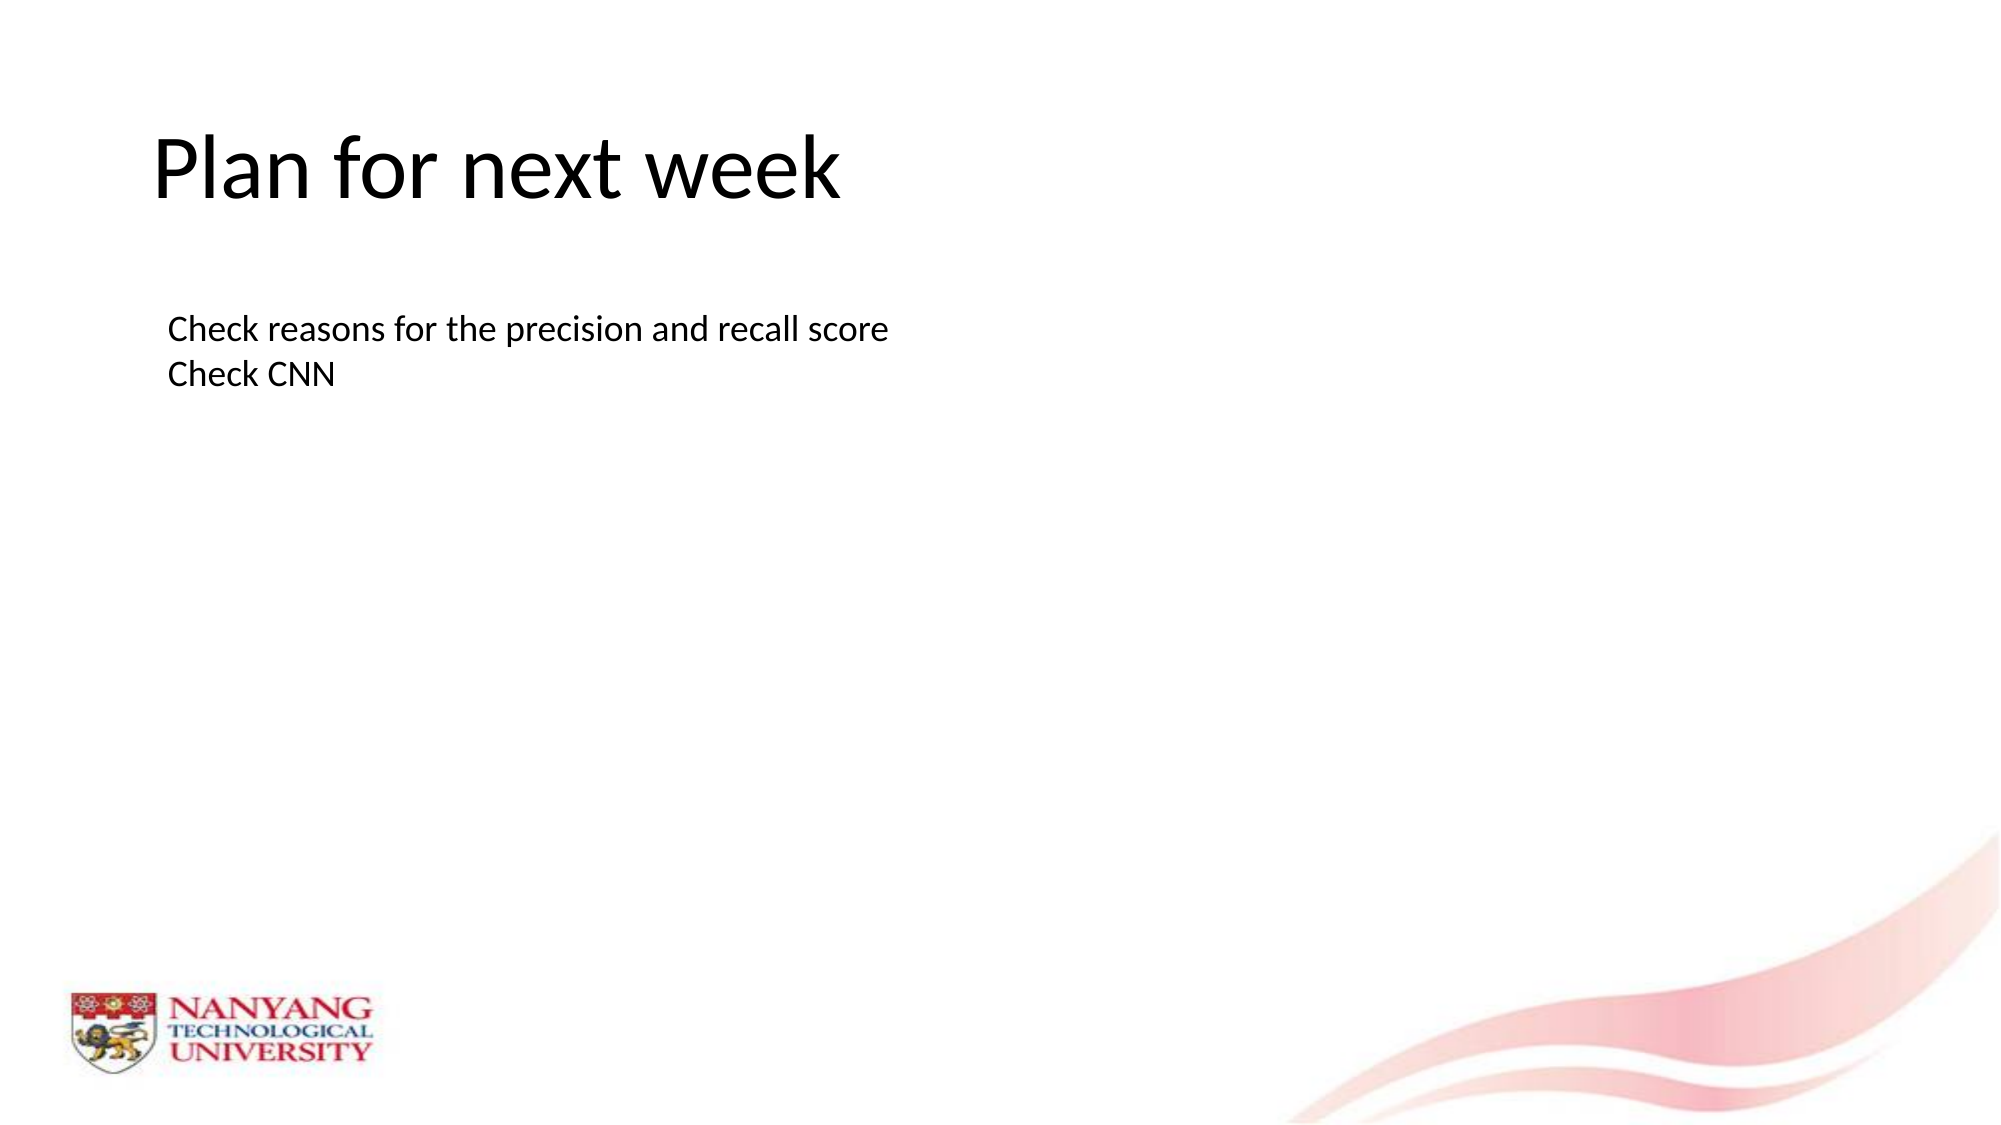

# Plan for next week
Check reasons for the precision and recall score
Check CNN
13